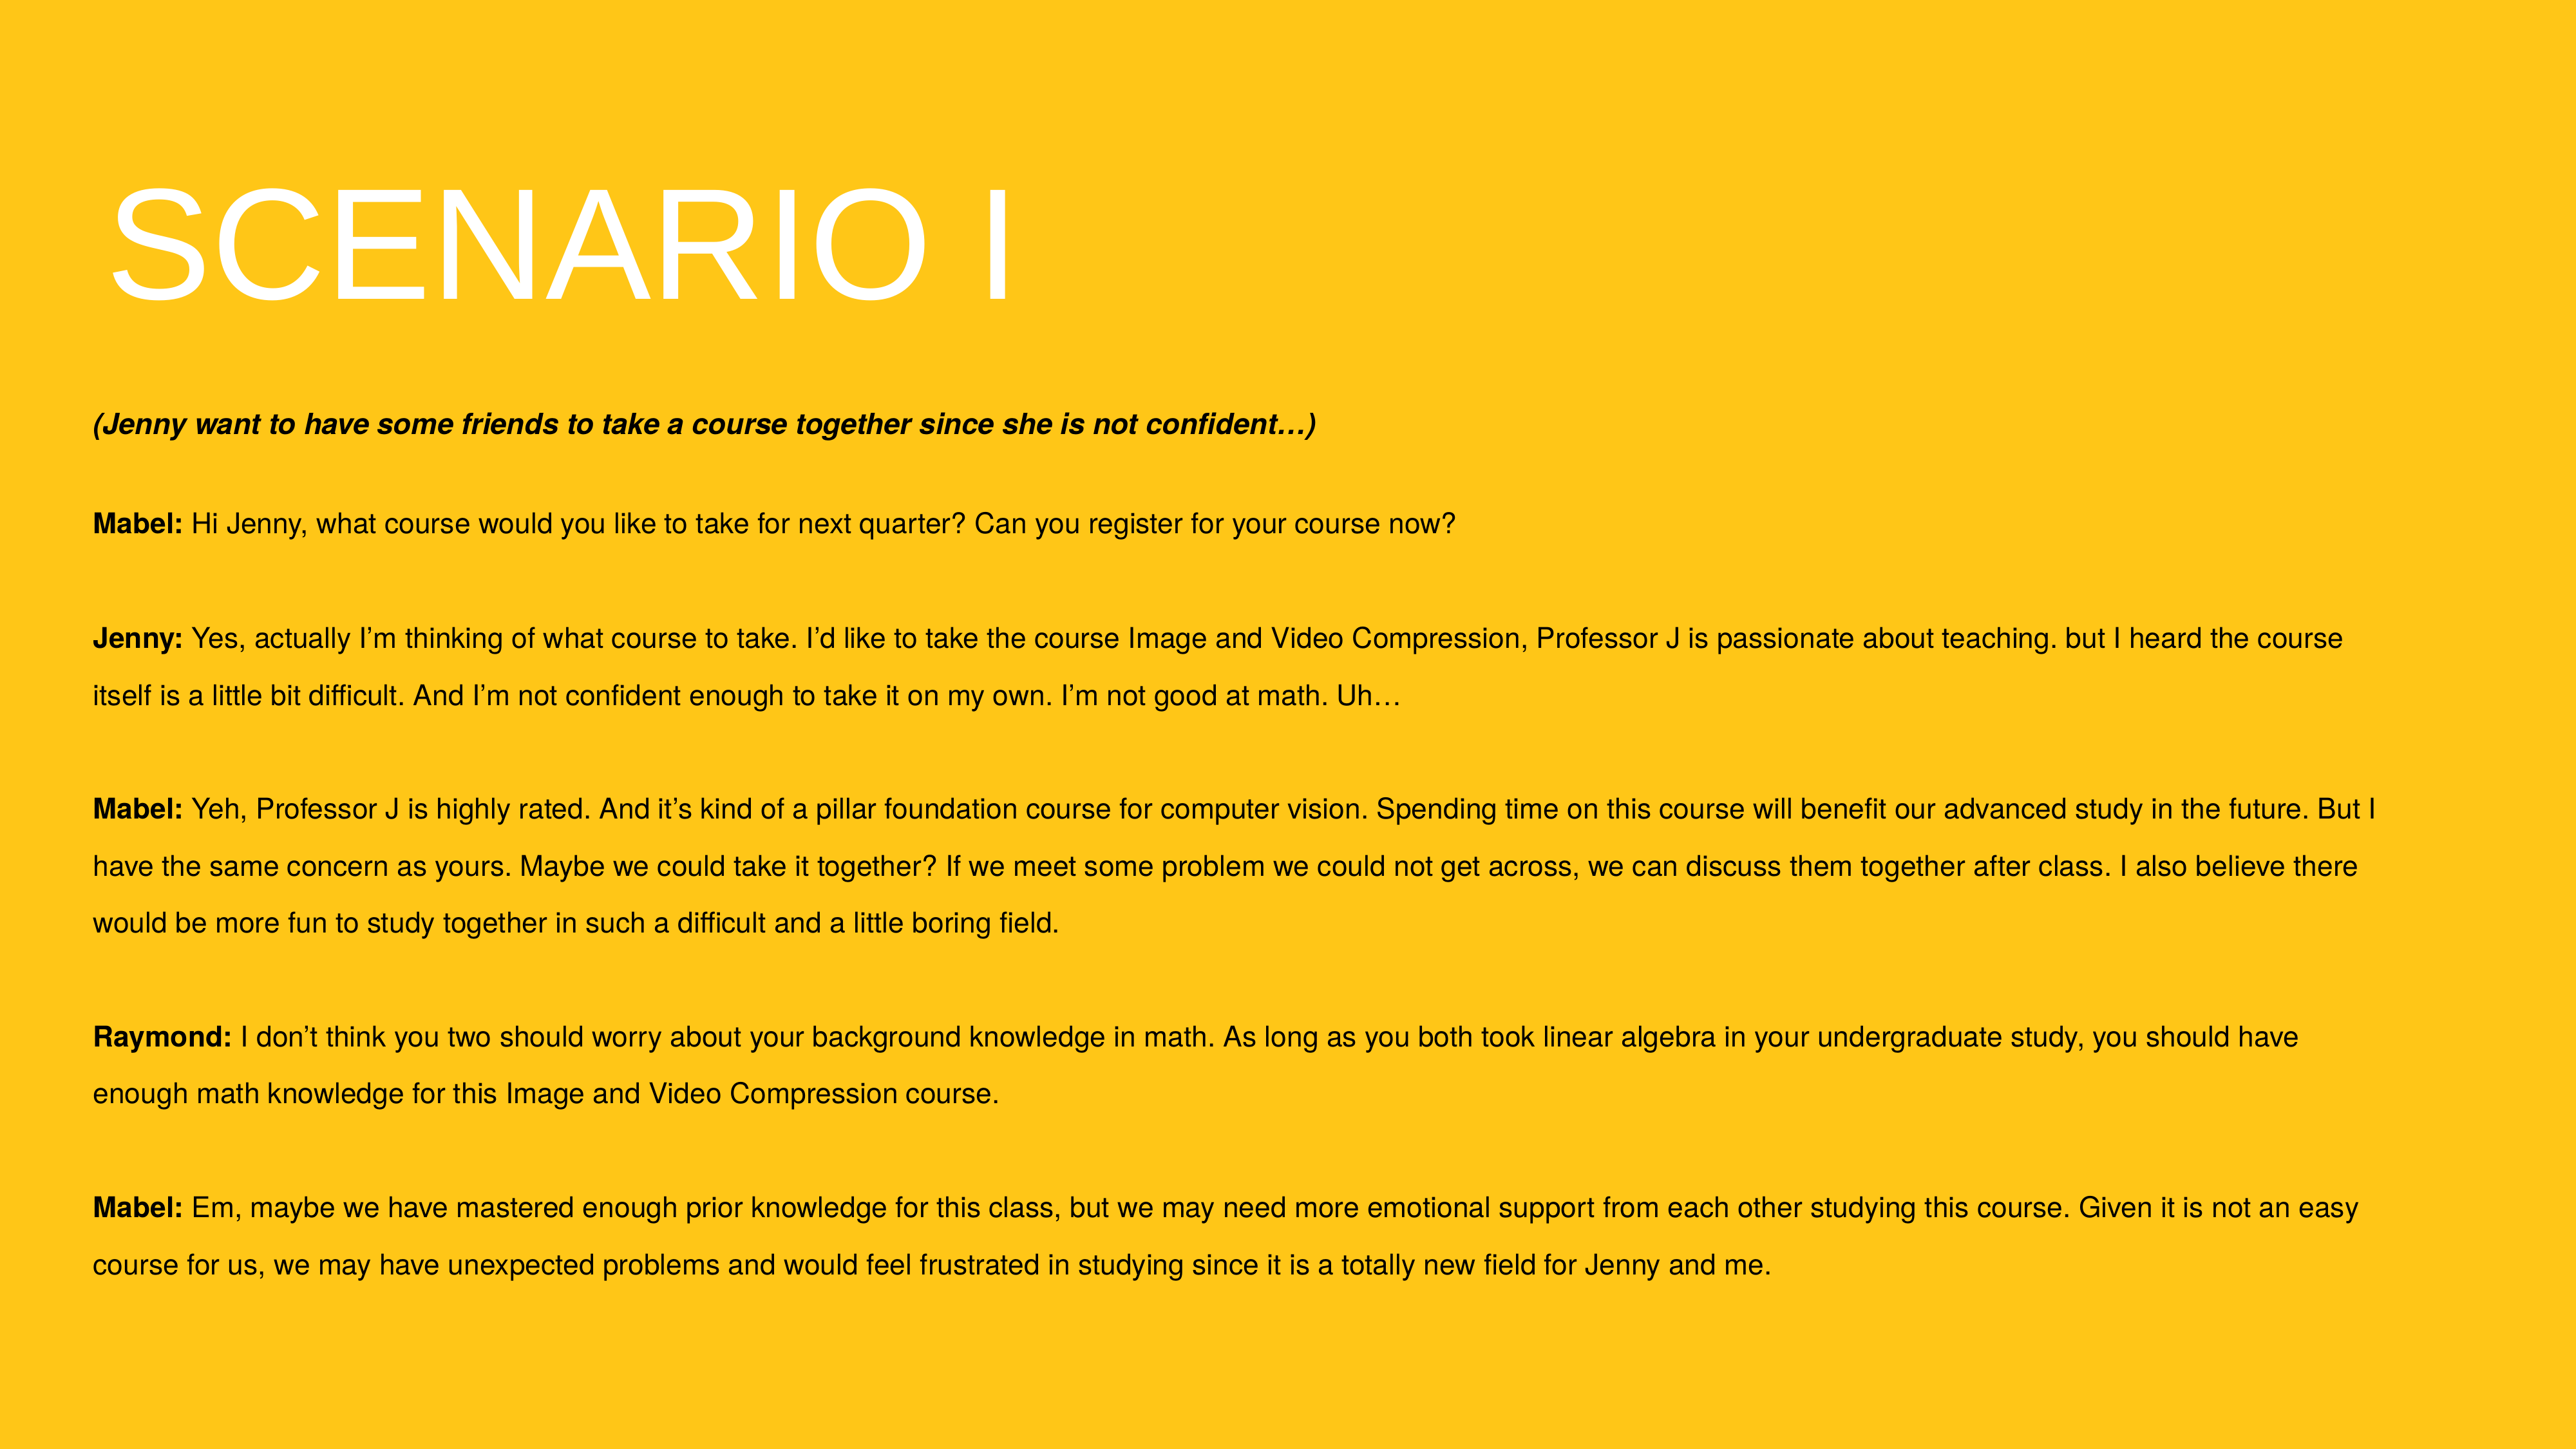

# SCENARIO I
(Jenny want to have some friends to take a course together since she is not confident…)

Mabel: Hi Jenny, what course would you like to take for next quarter? Can you register for your course now?

Jenny: Yes, actually I’m thinking of what course to take. I’d like to take the course Image and Video Compression, Professor J is passionate about teaching. but I heard the course itself is a little bit difficult. And I’m not confident enough to take it on my own. I’m not good at math. Uh…

Mabel: Yeh, Professor J is highly rated. And it’s kind of a pillar foundation course for computer vision. Spending time on this course will benefit our advanced study in the future. But I have the same concern as yours. Maybe we could take it together? If we meet some problem we could not get across, we can discuss them together after class. I also believe there would be more fun to study together in such a difficult and a little boring field.

Raymond: I don’t think you two should worry about your background knowledge in math. As long as you both took linear algebra in your undergraduate study, you should have enough math knowledge for this Image and Video Compression course.

Mabel: Em, maybe we have mastered enough prior knowledge for this class, but we may need more emotional support from each other studying this course. Given it is not an easy course for us, we may have unexpected problems and would feel frustrated in studying since it is a totally new field for Jenny and me.